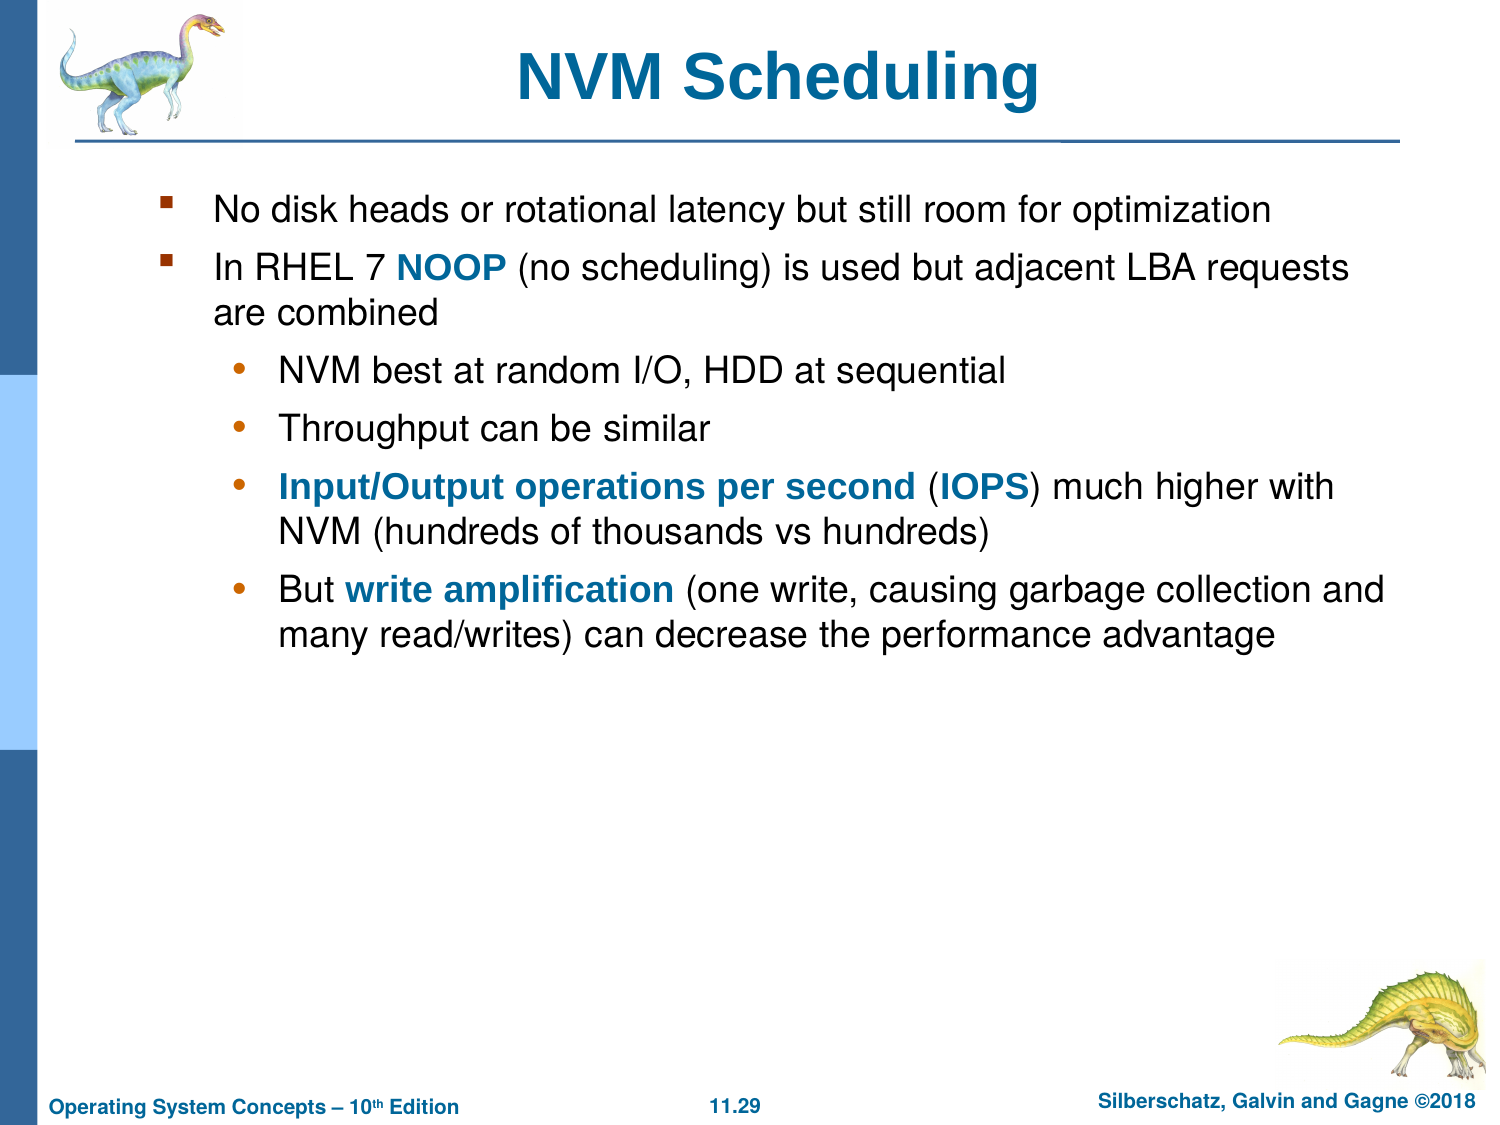

# NVM Scheduling
No disk heads or rotational latency but still room for optimization
In RHEL 7 NOOP (no scheduling) is used but adjacent LBA requests are combined
NVM best at random I/O, HDD at sequential
Throughput can be similar
Input/Output operations per second (IOPS) much higher with NVM (hundreds of thousands vs hundreds)
But write amplification (one write, causing garbage collection and many read/writes) can decrease the performance advantage